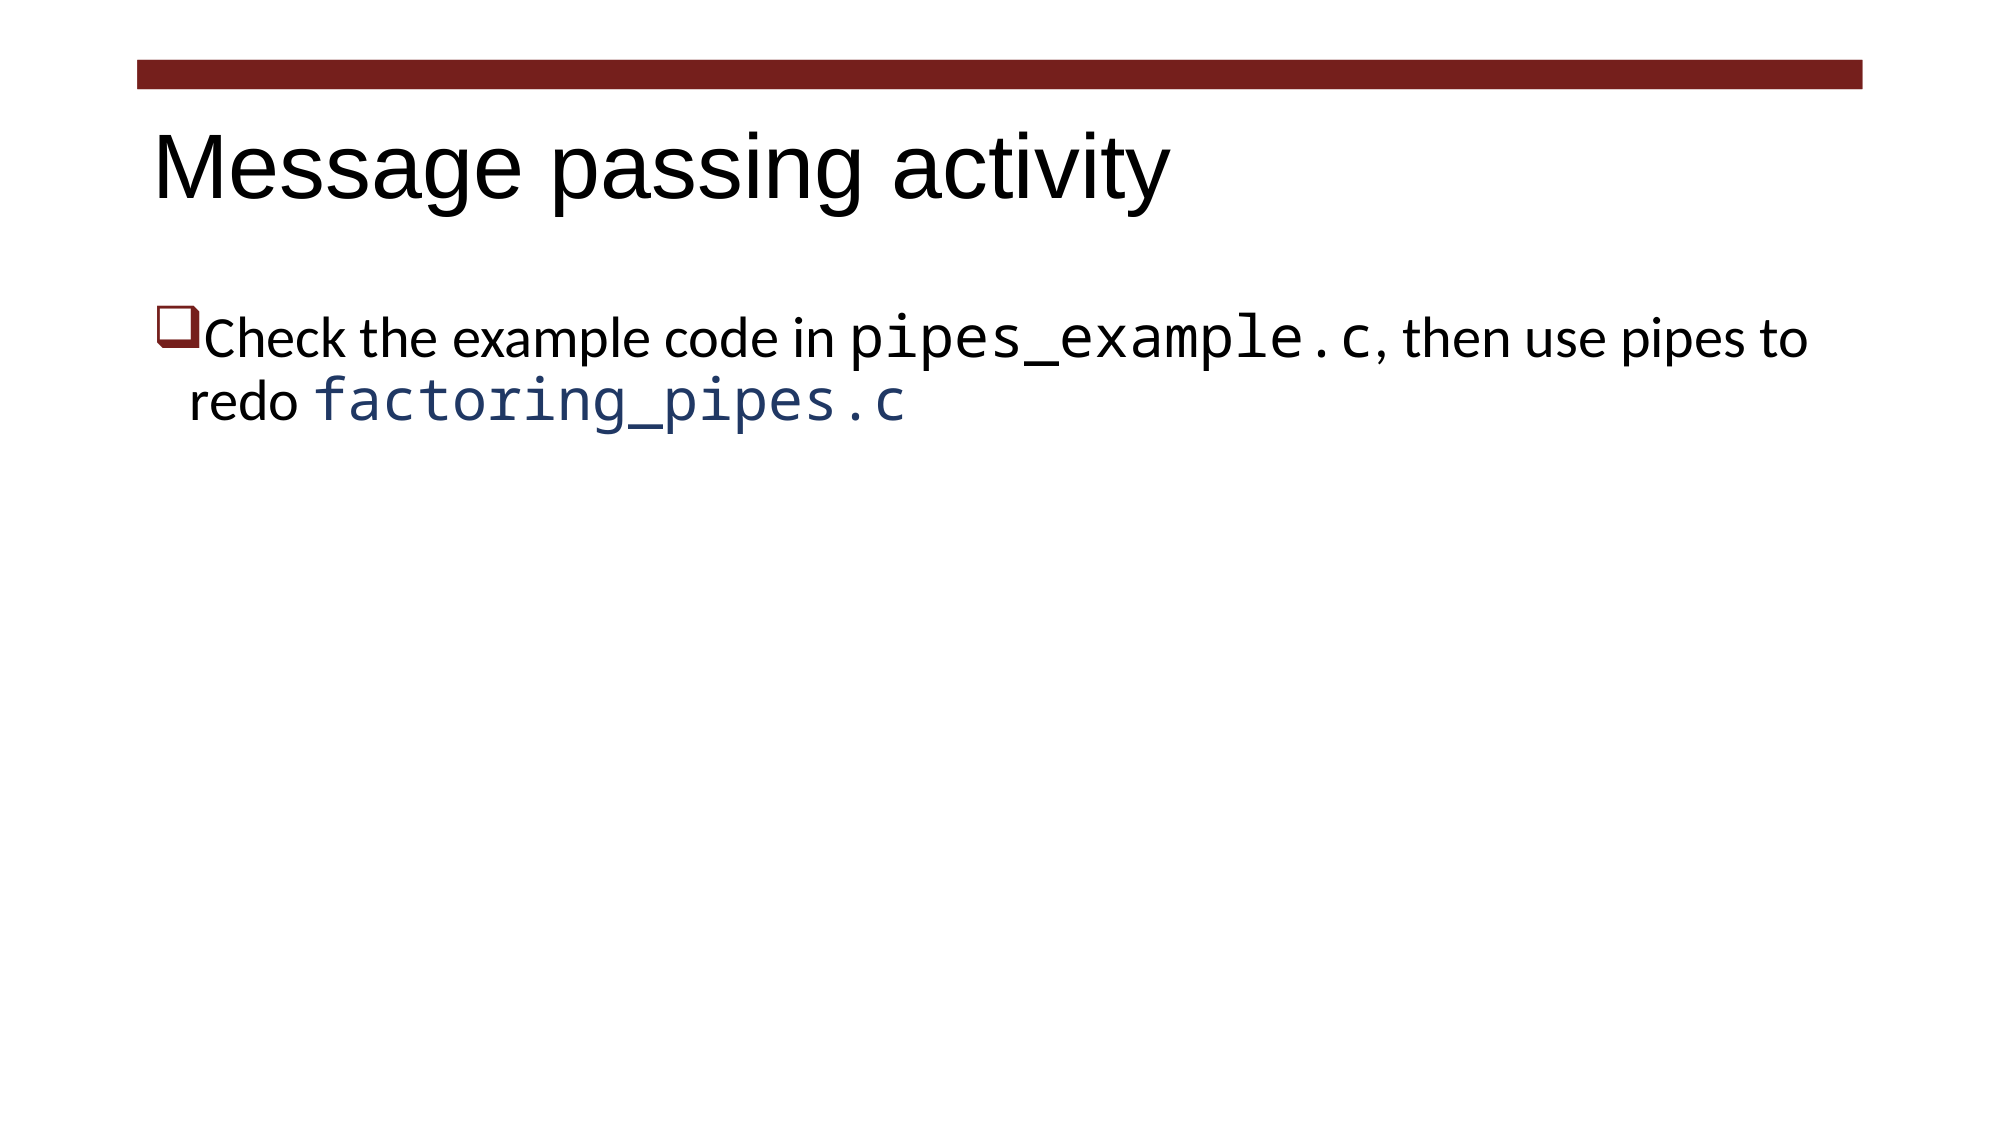

# Message passing activity
Check the example code in pipes_example.c, then use pipes to redo factoring_pipes.c